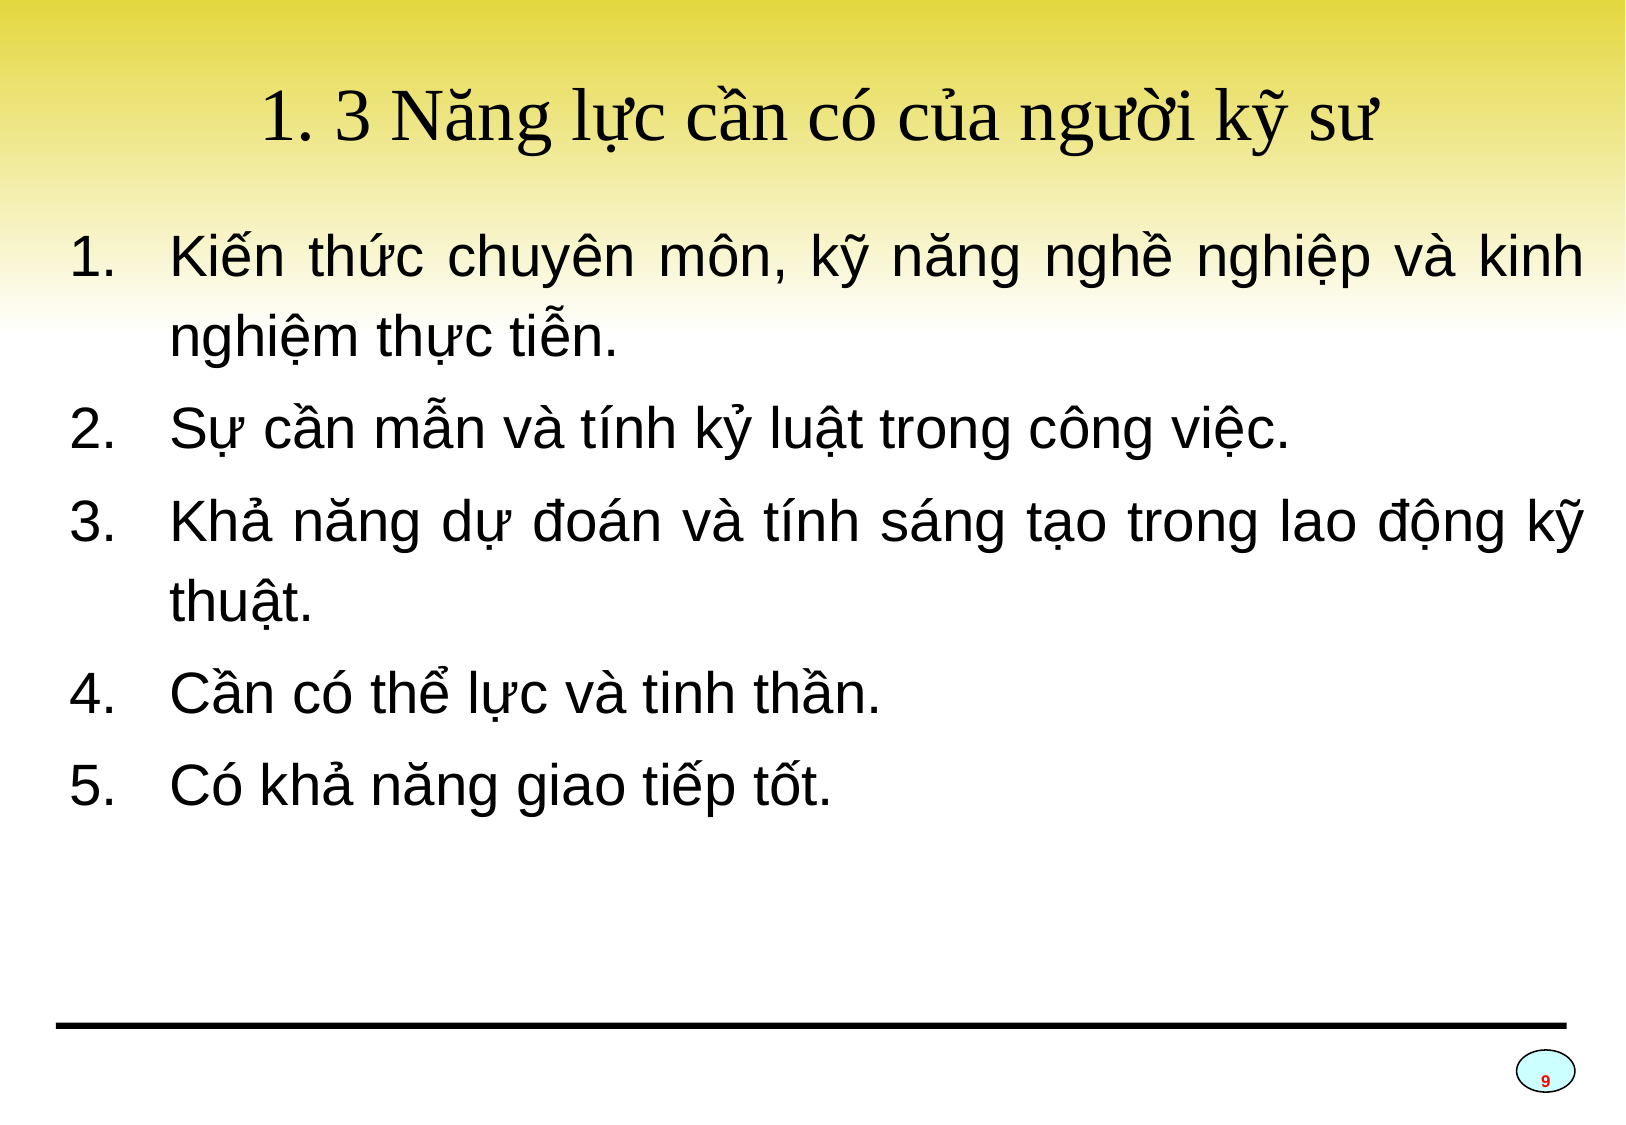

# 1. 3 Năng lực cần có của người kỹ sư
Kiến thức chuyên môn, kỹ năng nghề nghiệp và kinh nghiệm thực tiễn.
Sự cần mẫn và tính kỷ luật trong công việc.
Khả năng dự đoán và tính sáng tạo trong lao động kỹ thuật.
Cần có thể lực và tinh thần.
Có khả năng giao tiếp tốt.